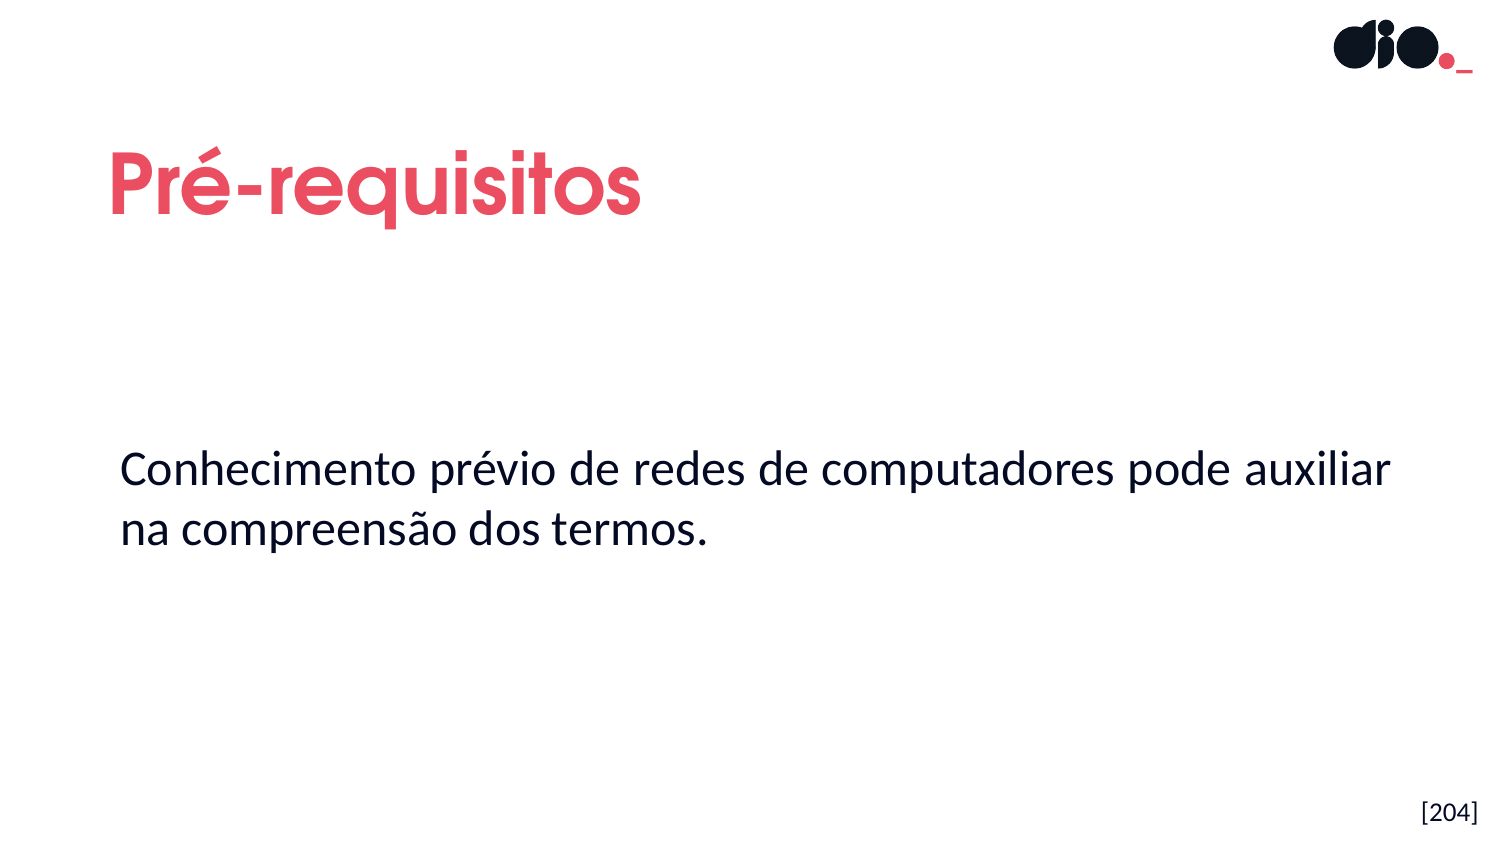

Pré-requisitos
Conhecimento prévio de redes de computadores pode auxiliar na compreensão dos termos.
[204]